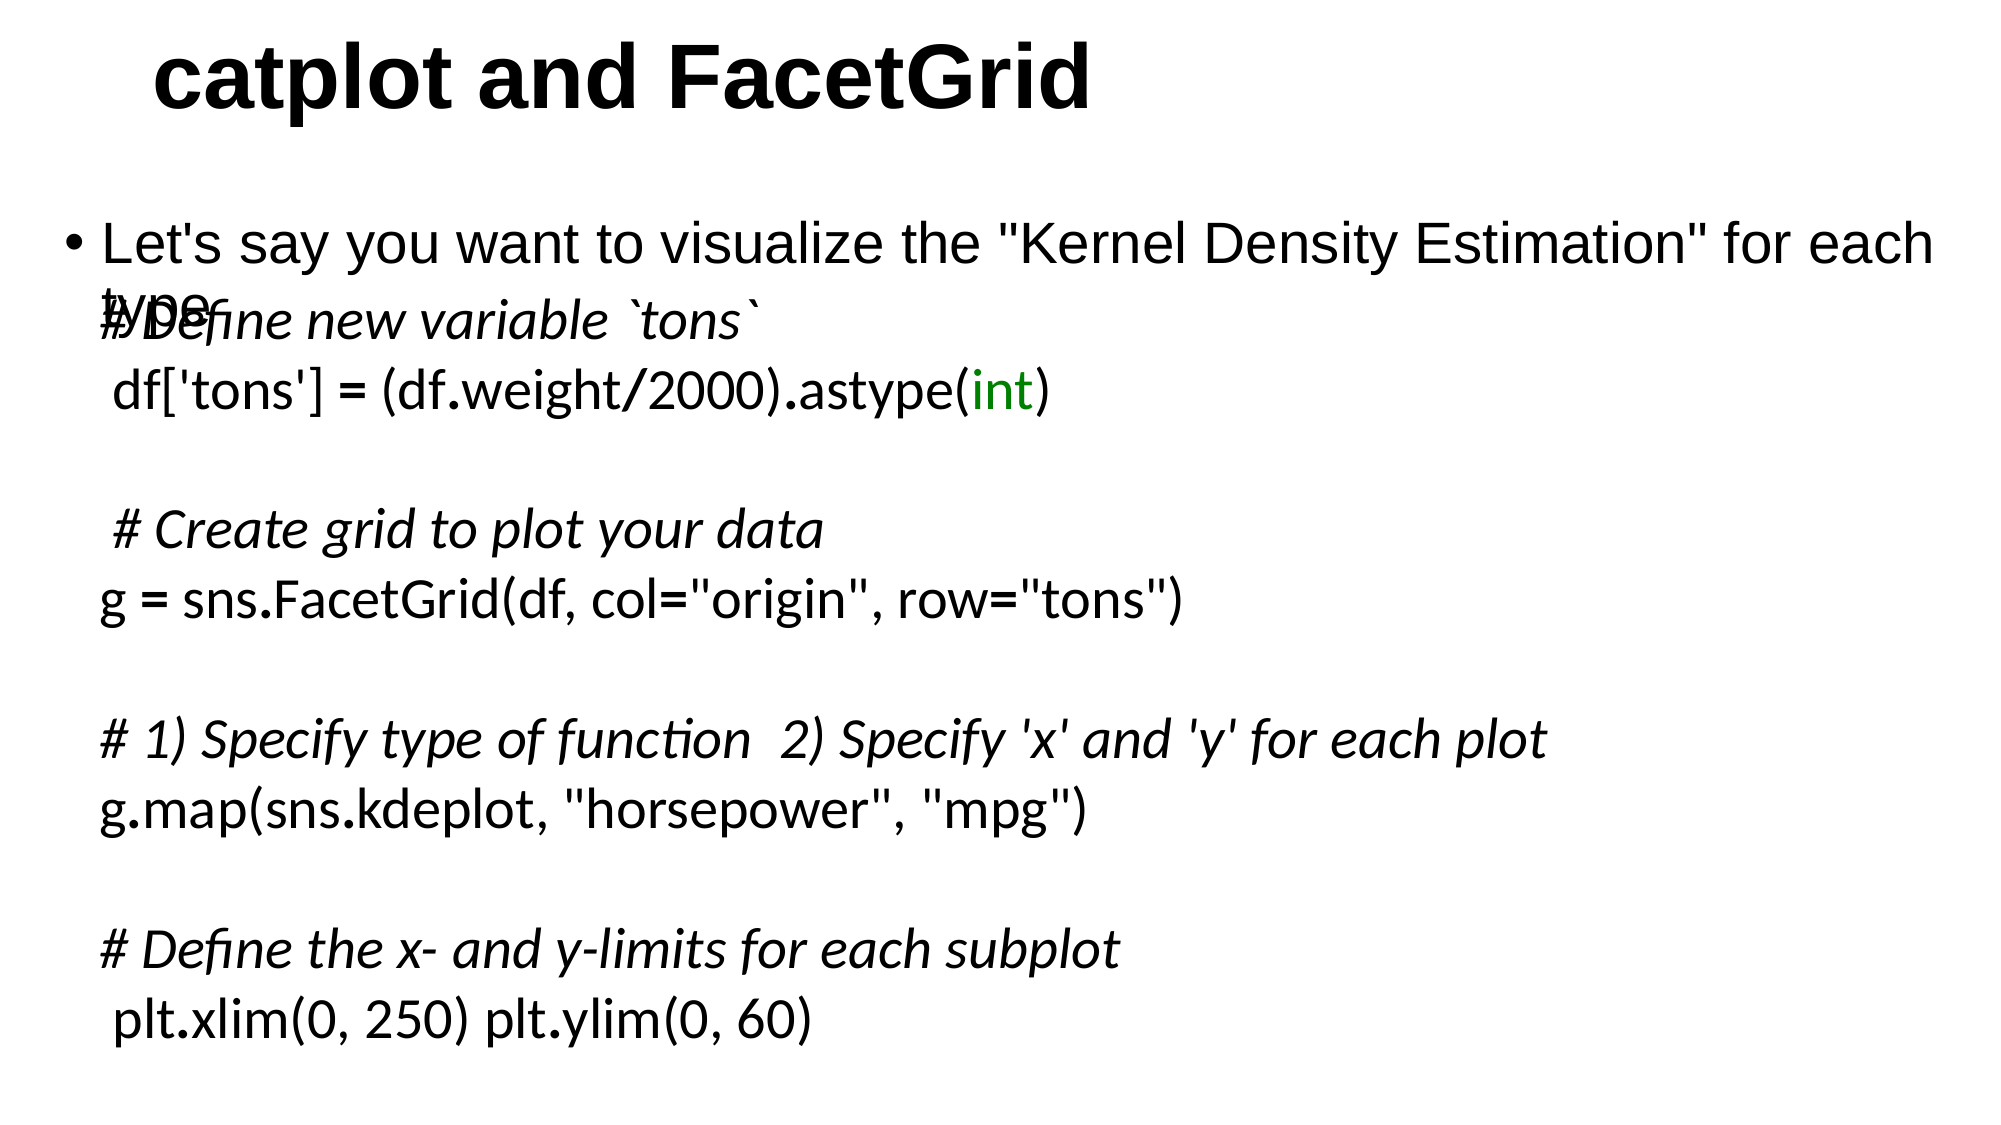

# catplot and FacetGrid
Let's say you want to visualize the "Kernel Density Estimation" for each type
# Define new variable `tons`
 df['tons'] = (df.weight/2000).astype(int)

 # Create grid to plot your data
g = sns.FacetGrid(df, col="origin", row="tons")

# 1) Specify type of function  2) Specify 'x' and 'y' for each plot
g.map(sns.kdeplot, "horsepower", "mpg")

# Define the x- and y-limits for each subplot
 plt.xlim(0, 250) plt.ylim(0, 60)